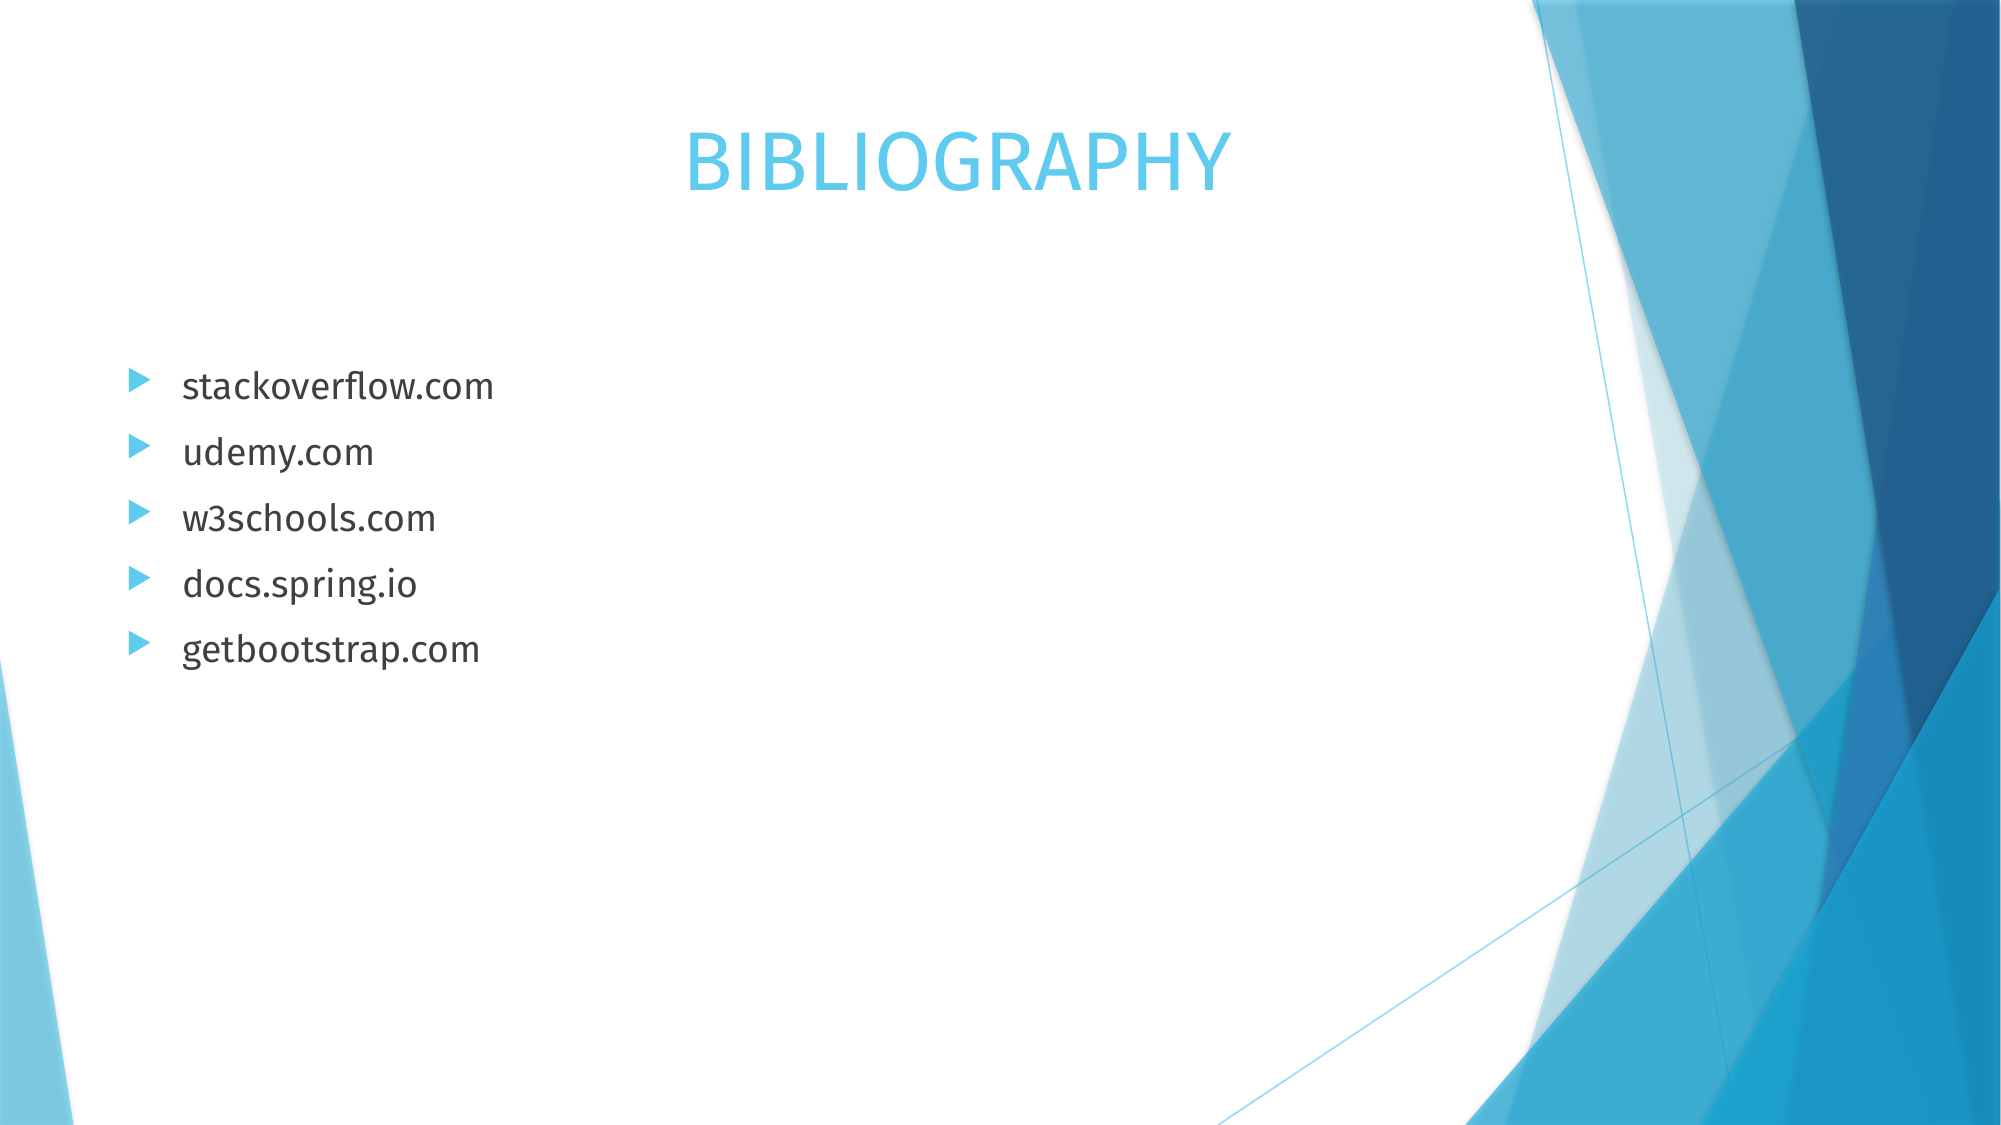

# BIBLIOGRAPHY
stackoverflow.com
udemy.com
w3schools.com
docs.spring.io
getbootstrap.com